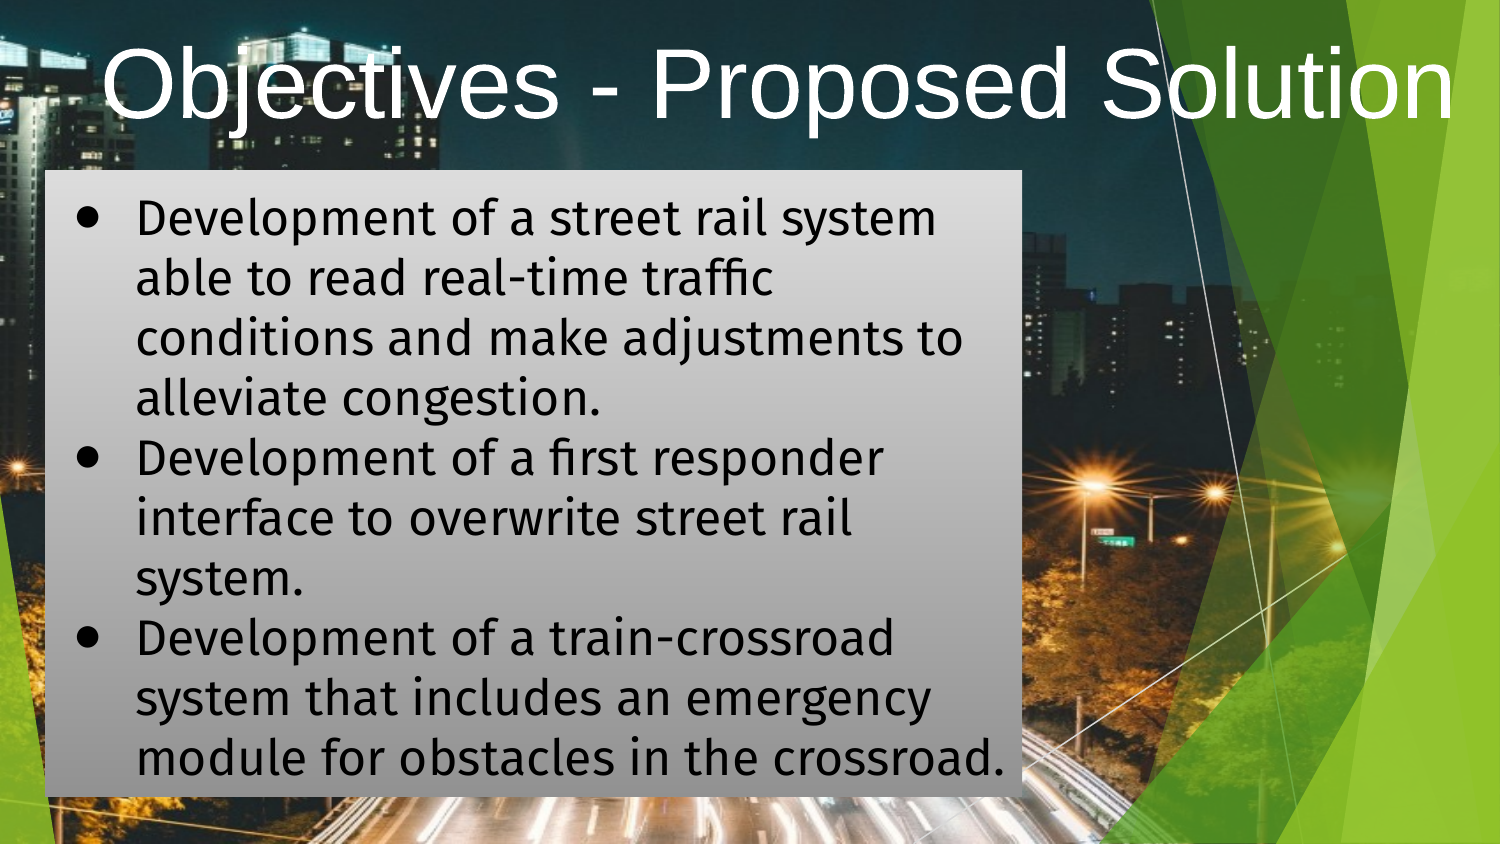

Objectives - Proposed Solution
Development of a street rail system able to read real-time traffic conditions and make adjustments to alleviate congestion.
Development of a first responder interface to overwrite street rail system.
Development of a train-crossroad system that includes an emergency module for obstacles in the crossroad.